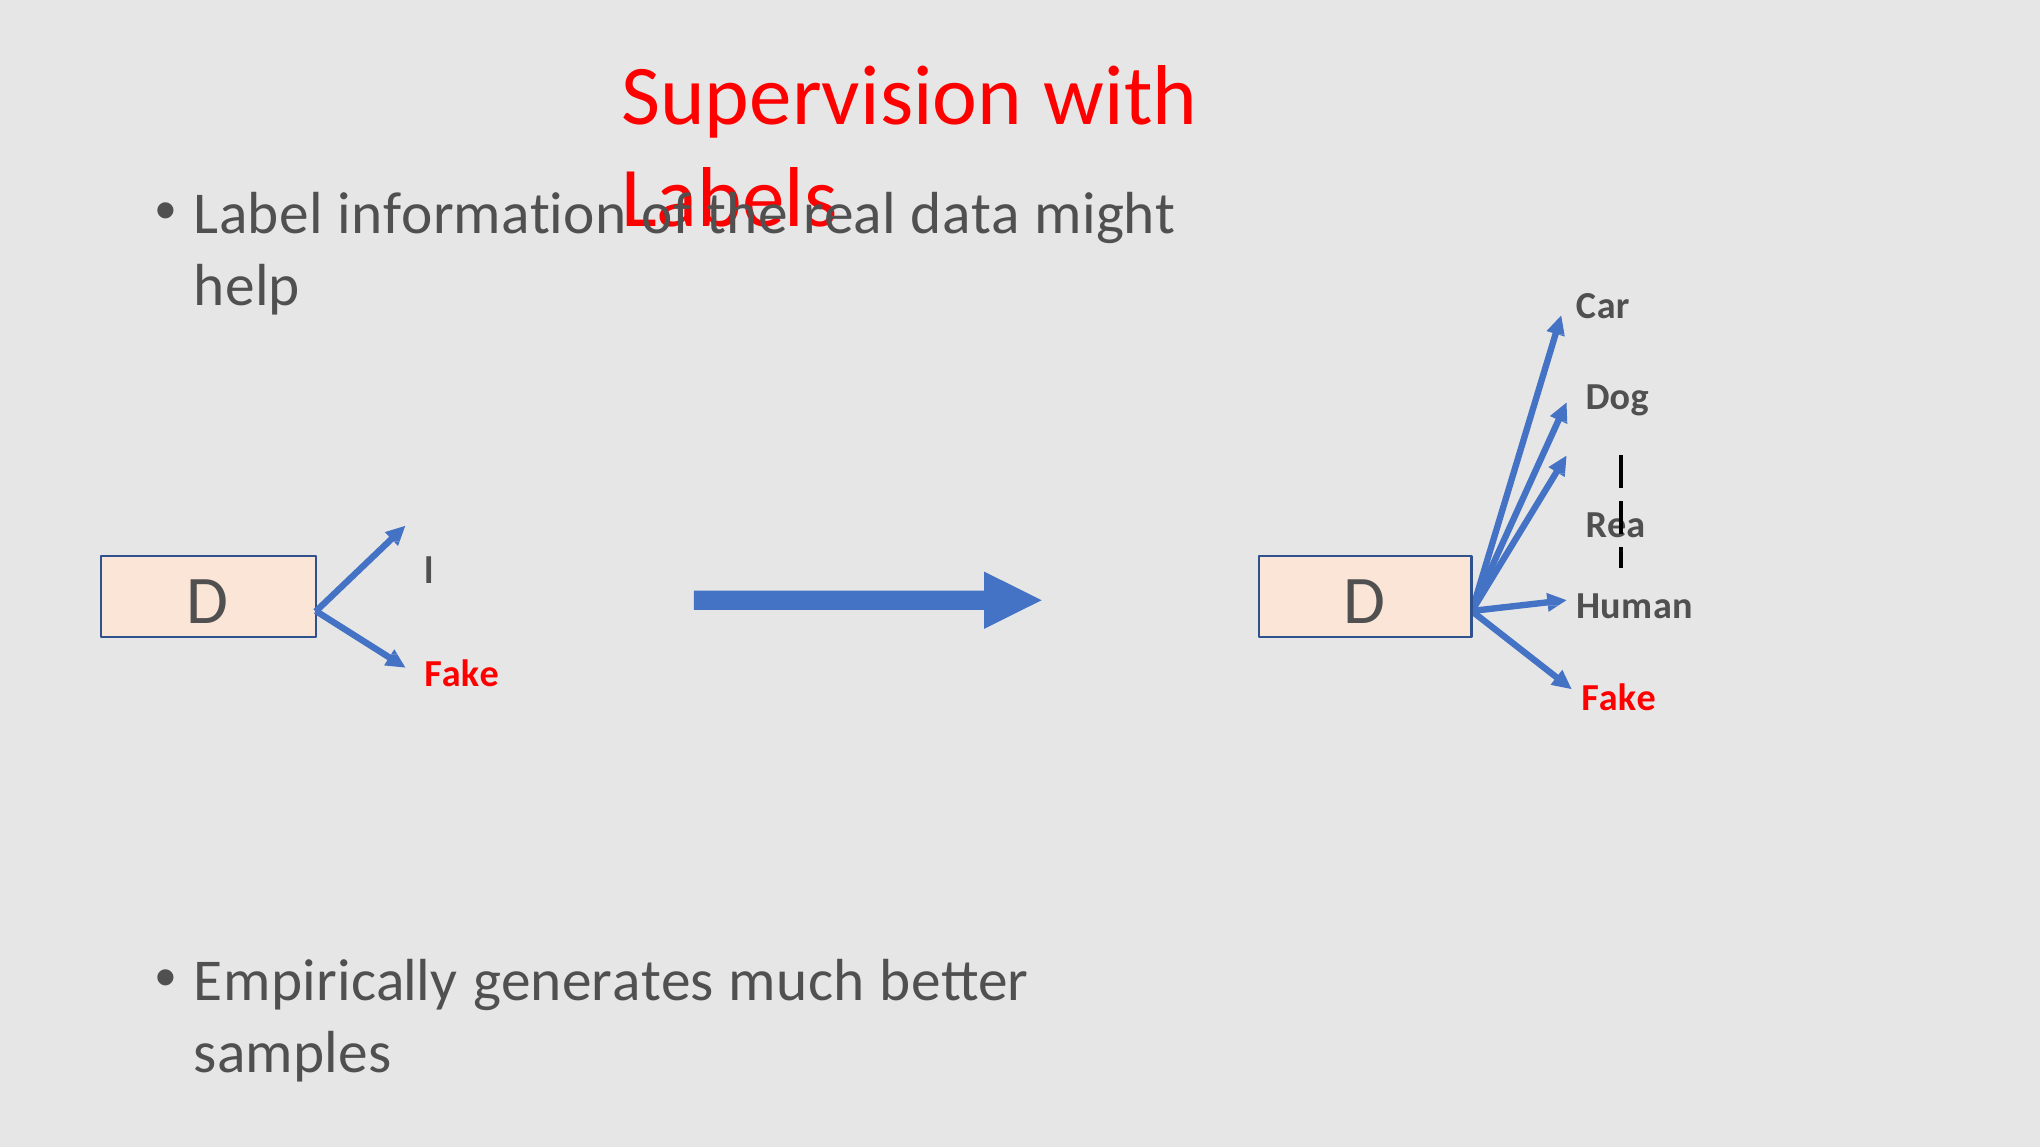

Supervision with Labels
Label information of the real data might help
Car

Dog

Real

D
D

Human

Fake
Fake
Empirically generates much better samples